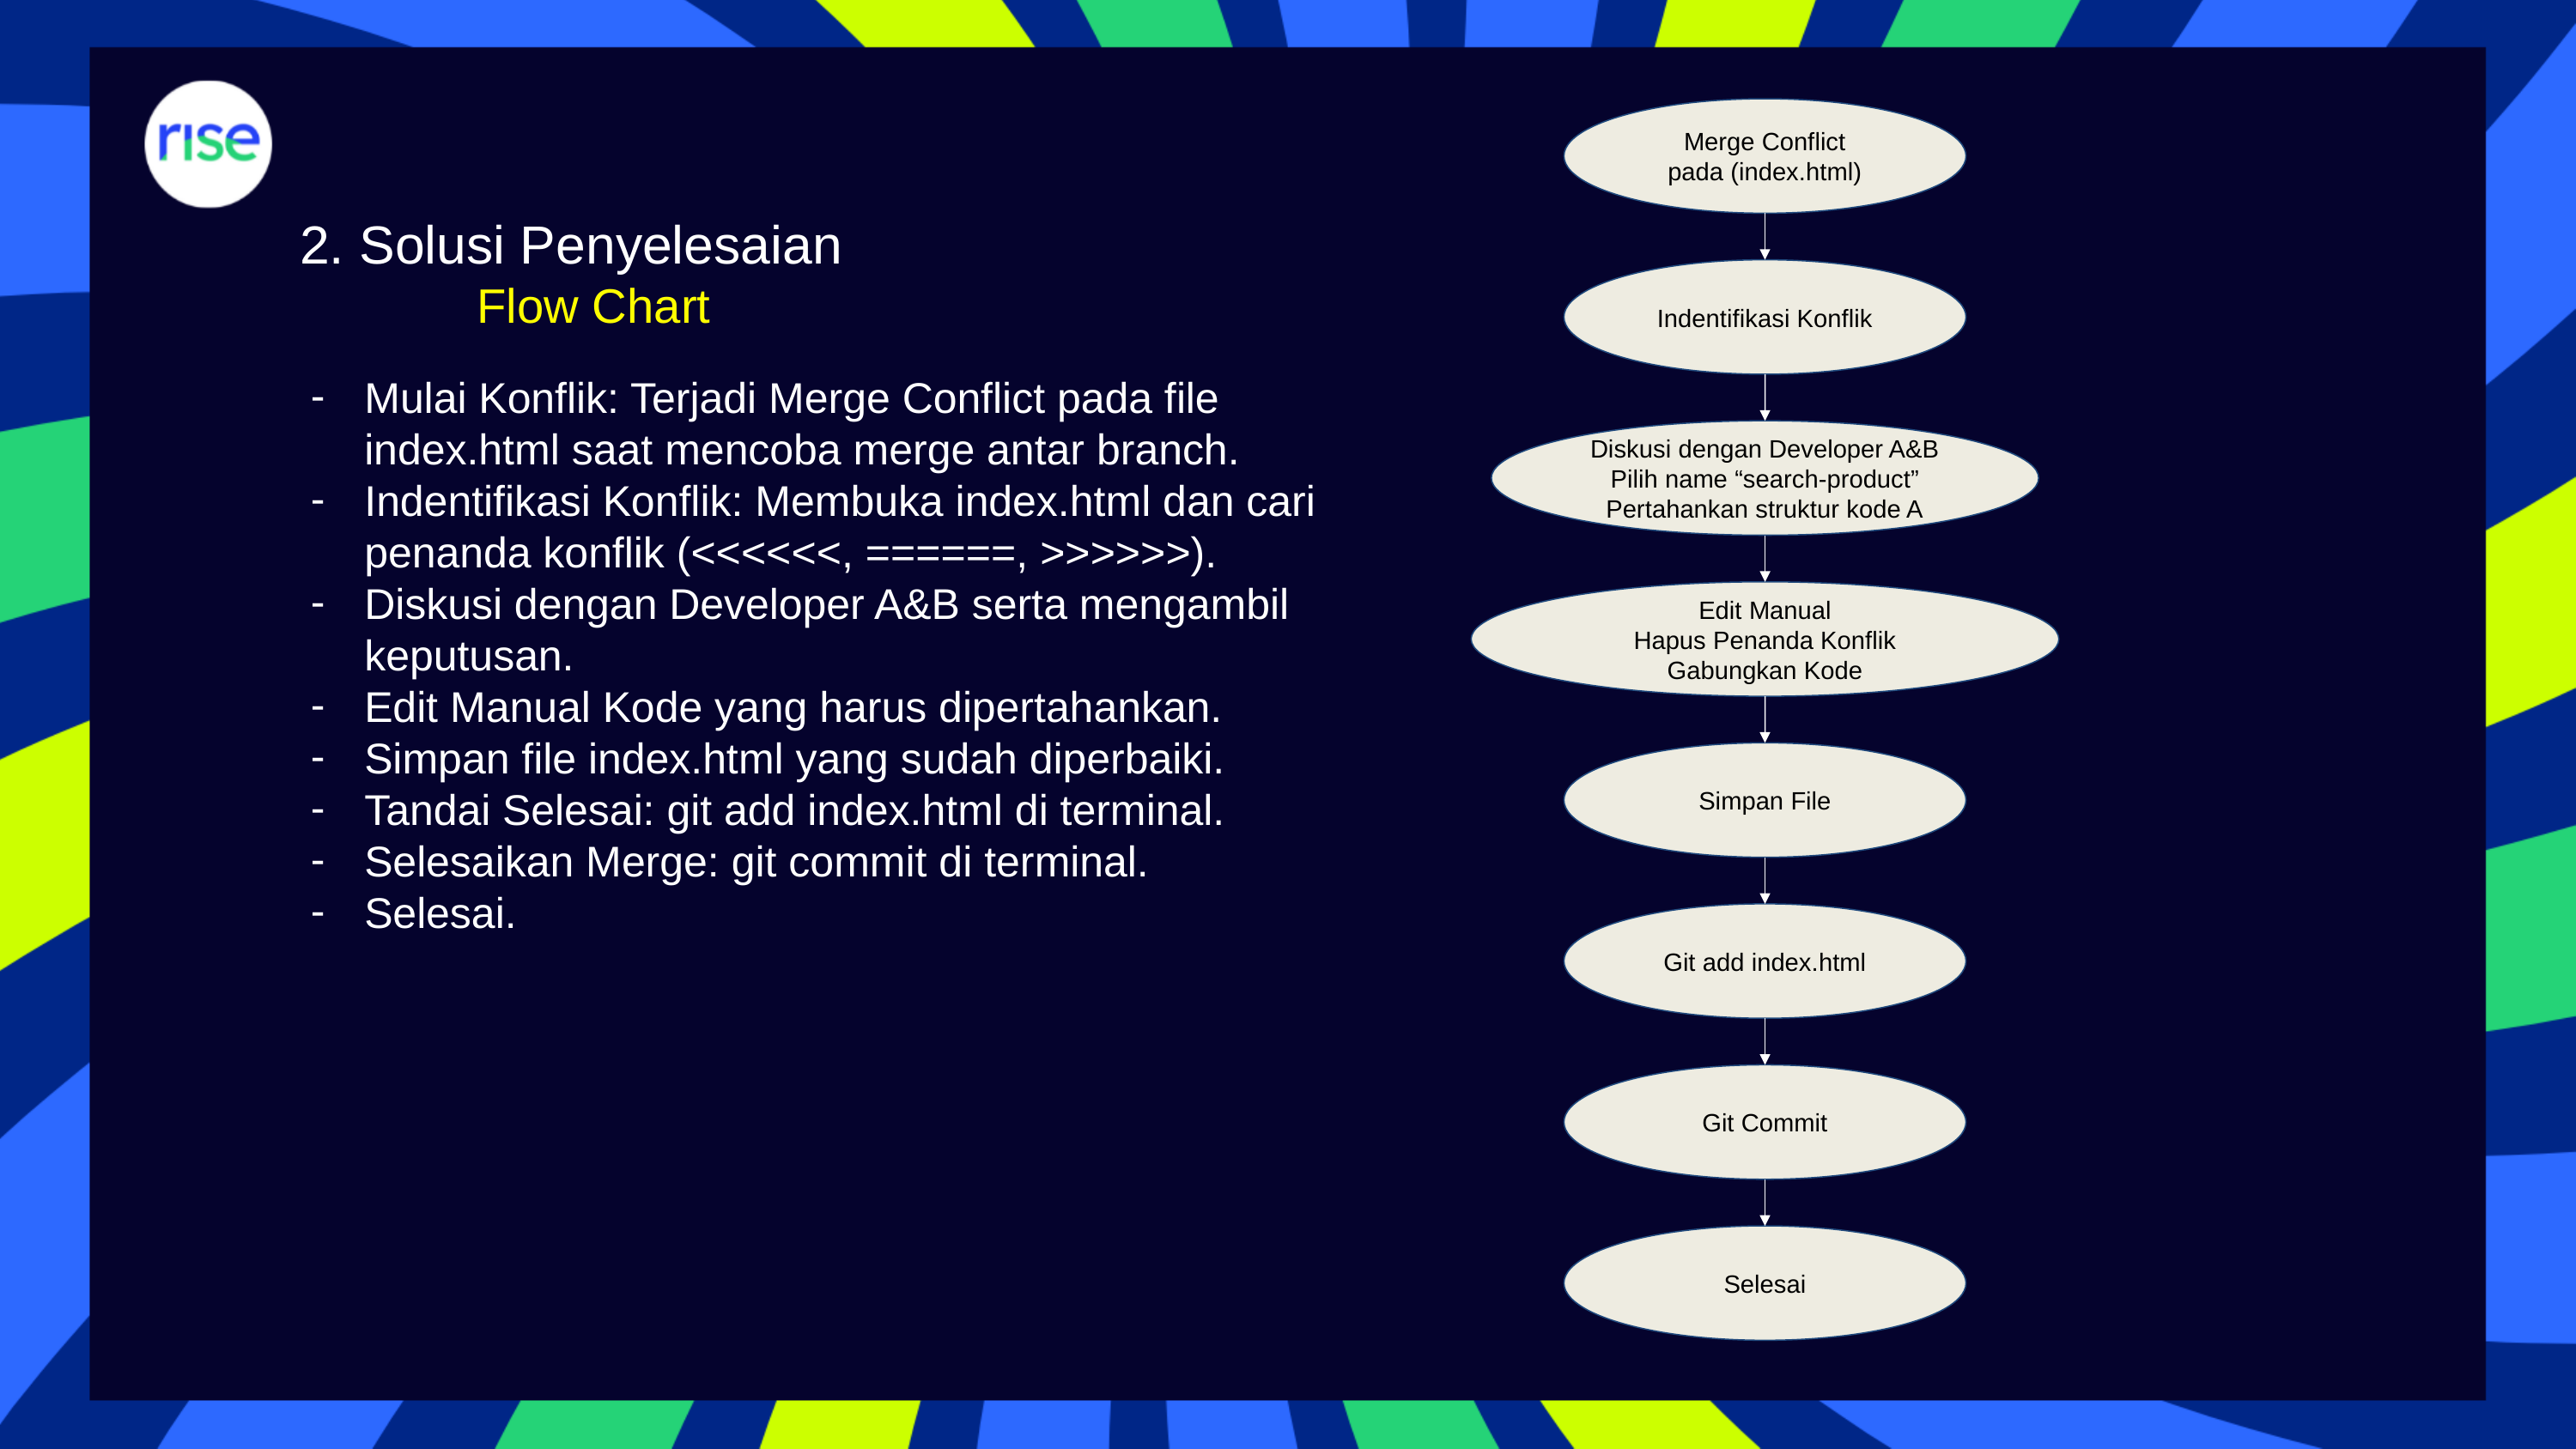

Merge Conflict
pada (index.html)
2. Solusi Penyelesaian
Flow Chart
Indentifikasi Konflik
Mulai Konflik: Terjadi Merge Conflict pada file index.html saat mencoba merge antar branch.
Indentifikasi Konflik: Membuka index.html dan cari penanda konflik (<<<<<<, ======, >>>>>>).
Diskusi dengan Developer A&B serta mengambil keputusan.
Edit Manual Kode yang harus dipertahankan.
Simpan file index.html yang sudah diperbaiki.
Tandai Selesai: git add index.html di terminal.
Selesaikan Merge: git commit di terminal.
Selesai.
Diskusi dengan Developer A&B
Pilih name “search-product”
Pertahankan struktur kode A
Edit Manual
Hapus Penanda Konflik
Gabungkan Kode
Simpan File
Git add index.html
Git Commit
Selesai